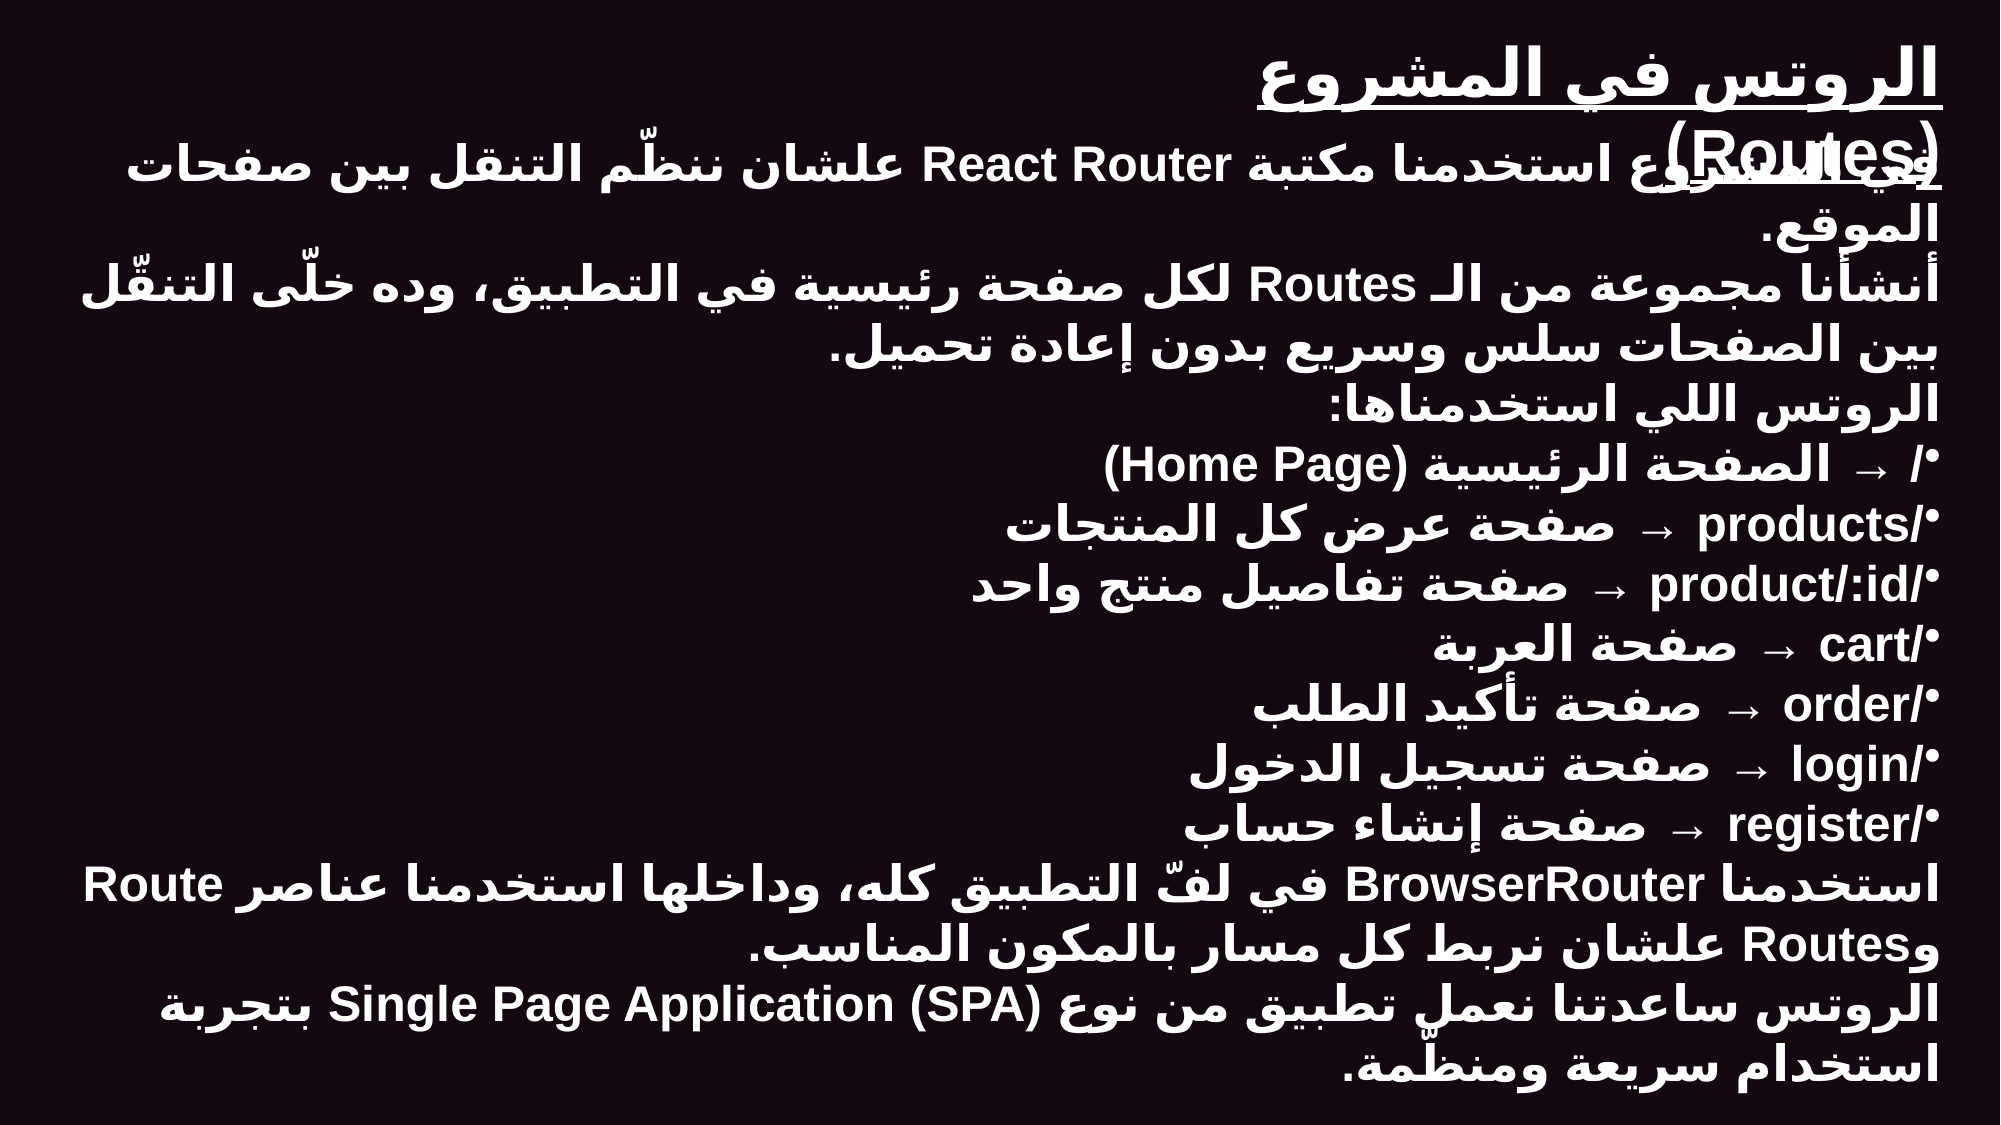

الروتس في المشروع (Routes)
في المشروع استخدمنا مكتبة React Router علشان ننظّم التنقل بين صفحات الموقع.
أنشأنا مجموعة من الـ Routes لكل صفحة رئيسية في التطبيق، وده خلّى التنقّل بين الصفحات سلس وسريع بدون إعادة تحميل.
الروتس اللي استخدمناها:
/ → الصفحة الرئيسية (Home Page)
/products → صفحة عرض كل المنتجات
/product/:id → صفحة تفاصيل منتج واحد
/cart → صفحة العربة
/order → صفحة تأكيد الطلب
/login → صفحة تسجيل الدخول
/register → صفحة إنشاء حساب
استخدمنا BrowserRouter في لفّ التطبيق كله، وداخلها استخدمنا عناصر Route وRoutes علشان نربط كل مسار بالمكون المناسب.
الروتس ساعدتنا نعمل تطبيق من نوع Single Page Application (SPA) بتجربة استخدام سريعة ومنظّمة.